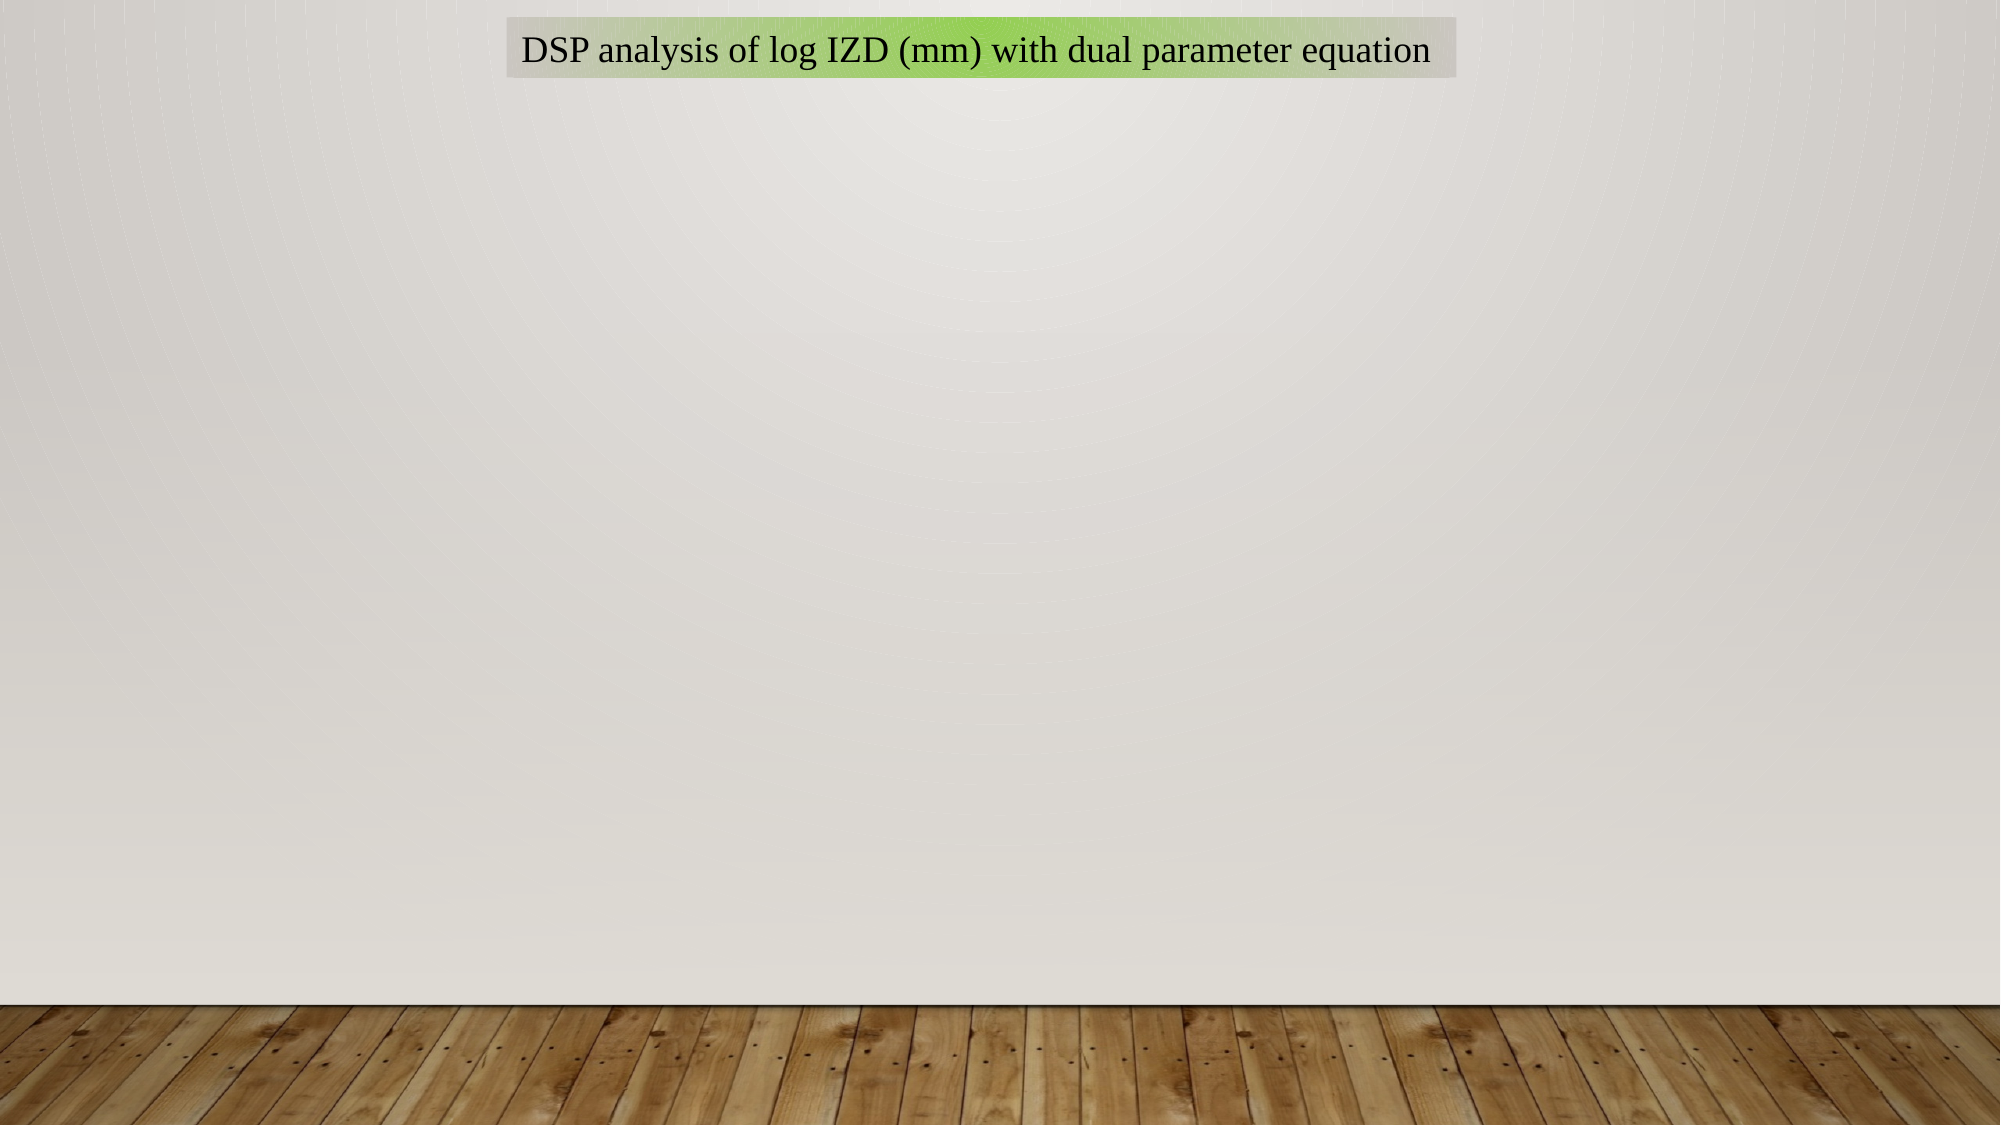

DSP analysis of log IZD (mm) with dual parameter equation